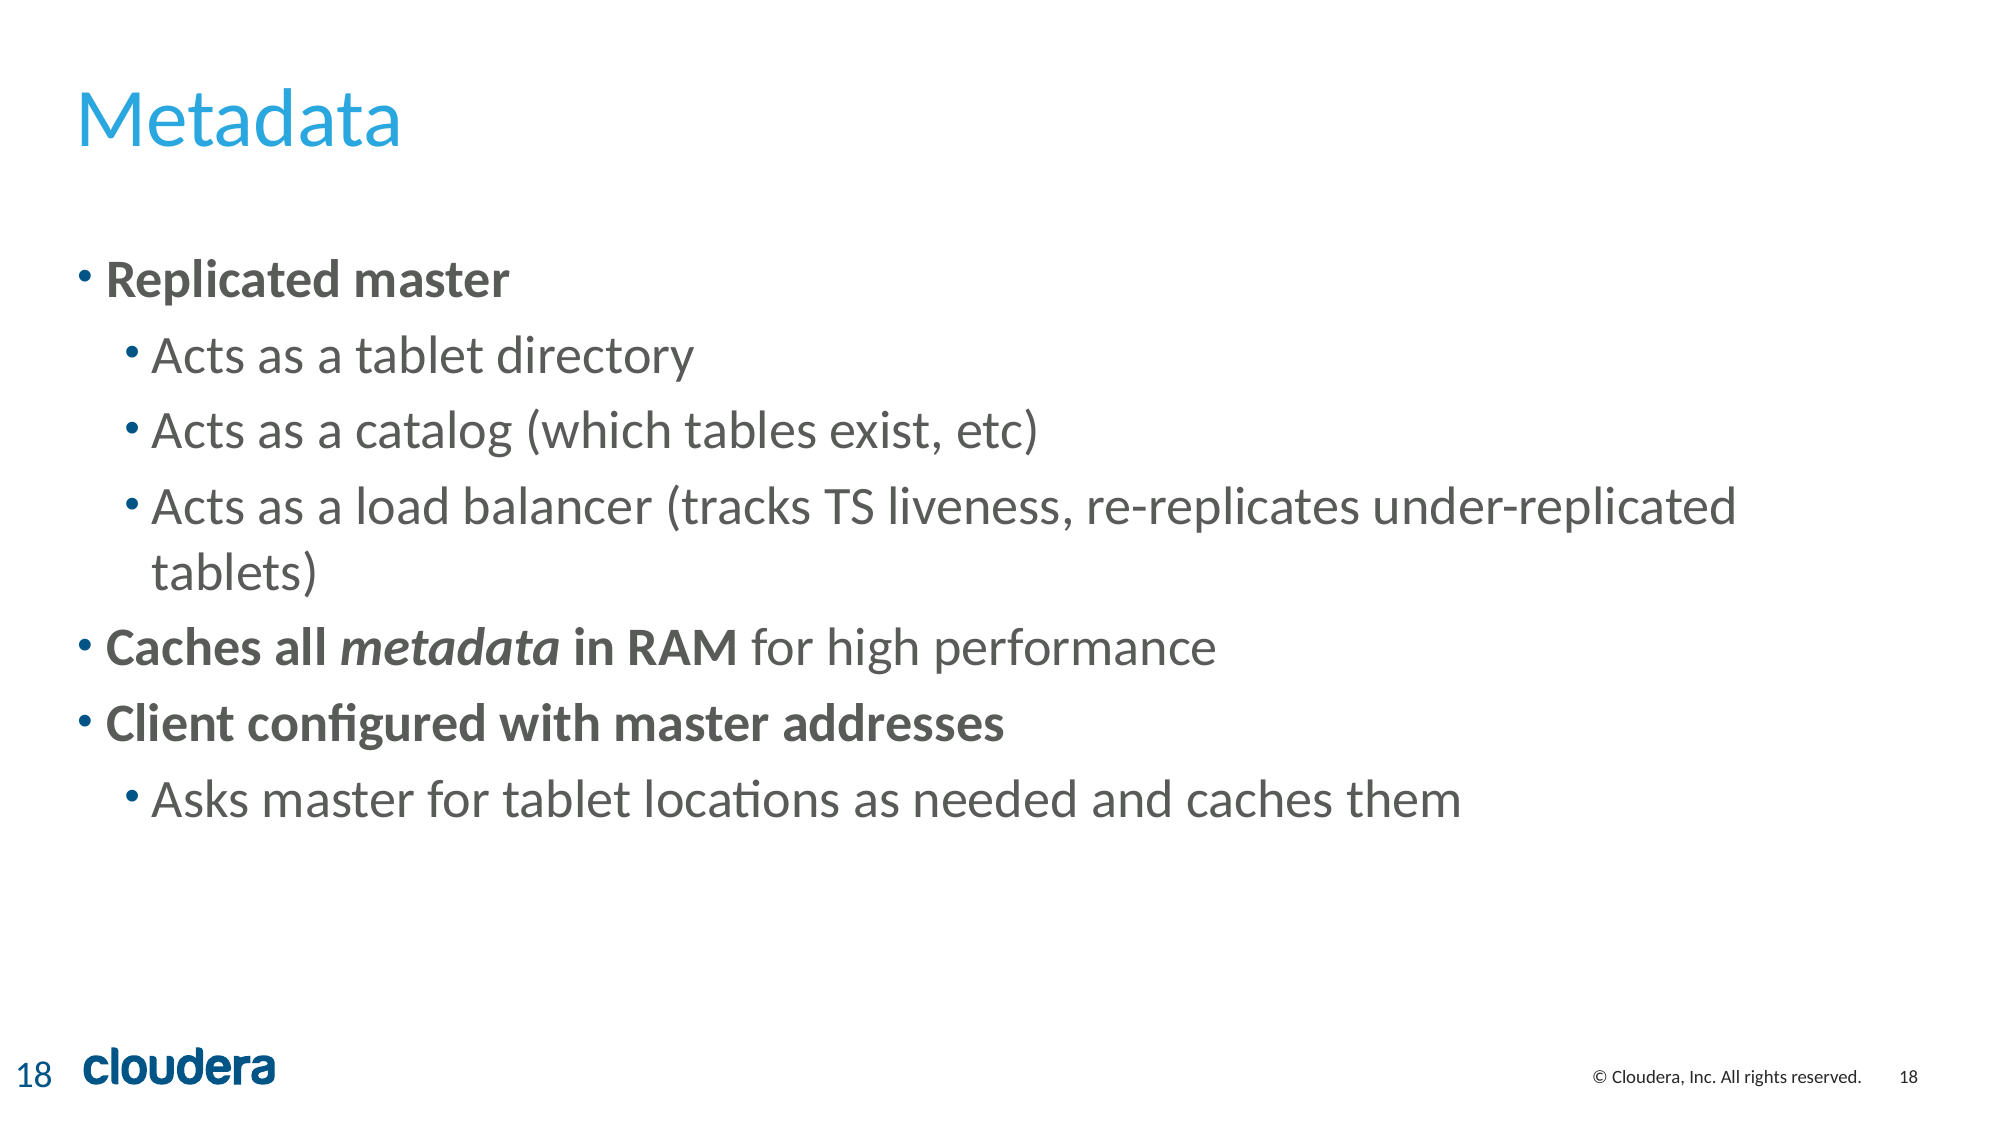

# Metadata
Replicated master
Acts as a tablet directory
Acts as a catalog (which tables exist, etc)
Acts as a load balancer (tracks TS liveness, re-replicates under-replicated tablets)
Caches all metadata in RAM for high performance
Client configured with master addresses
Asks master for tablet locations as needed and caches them
18